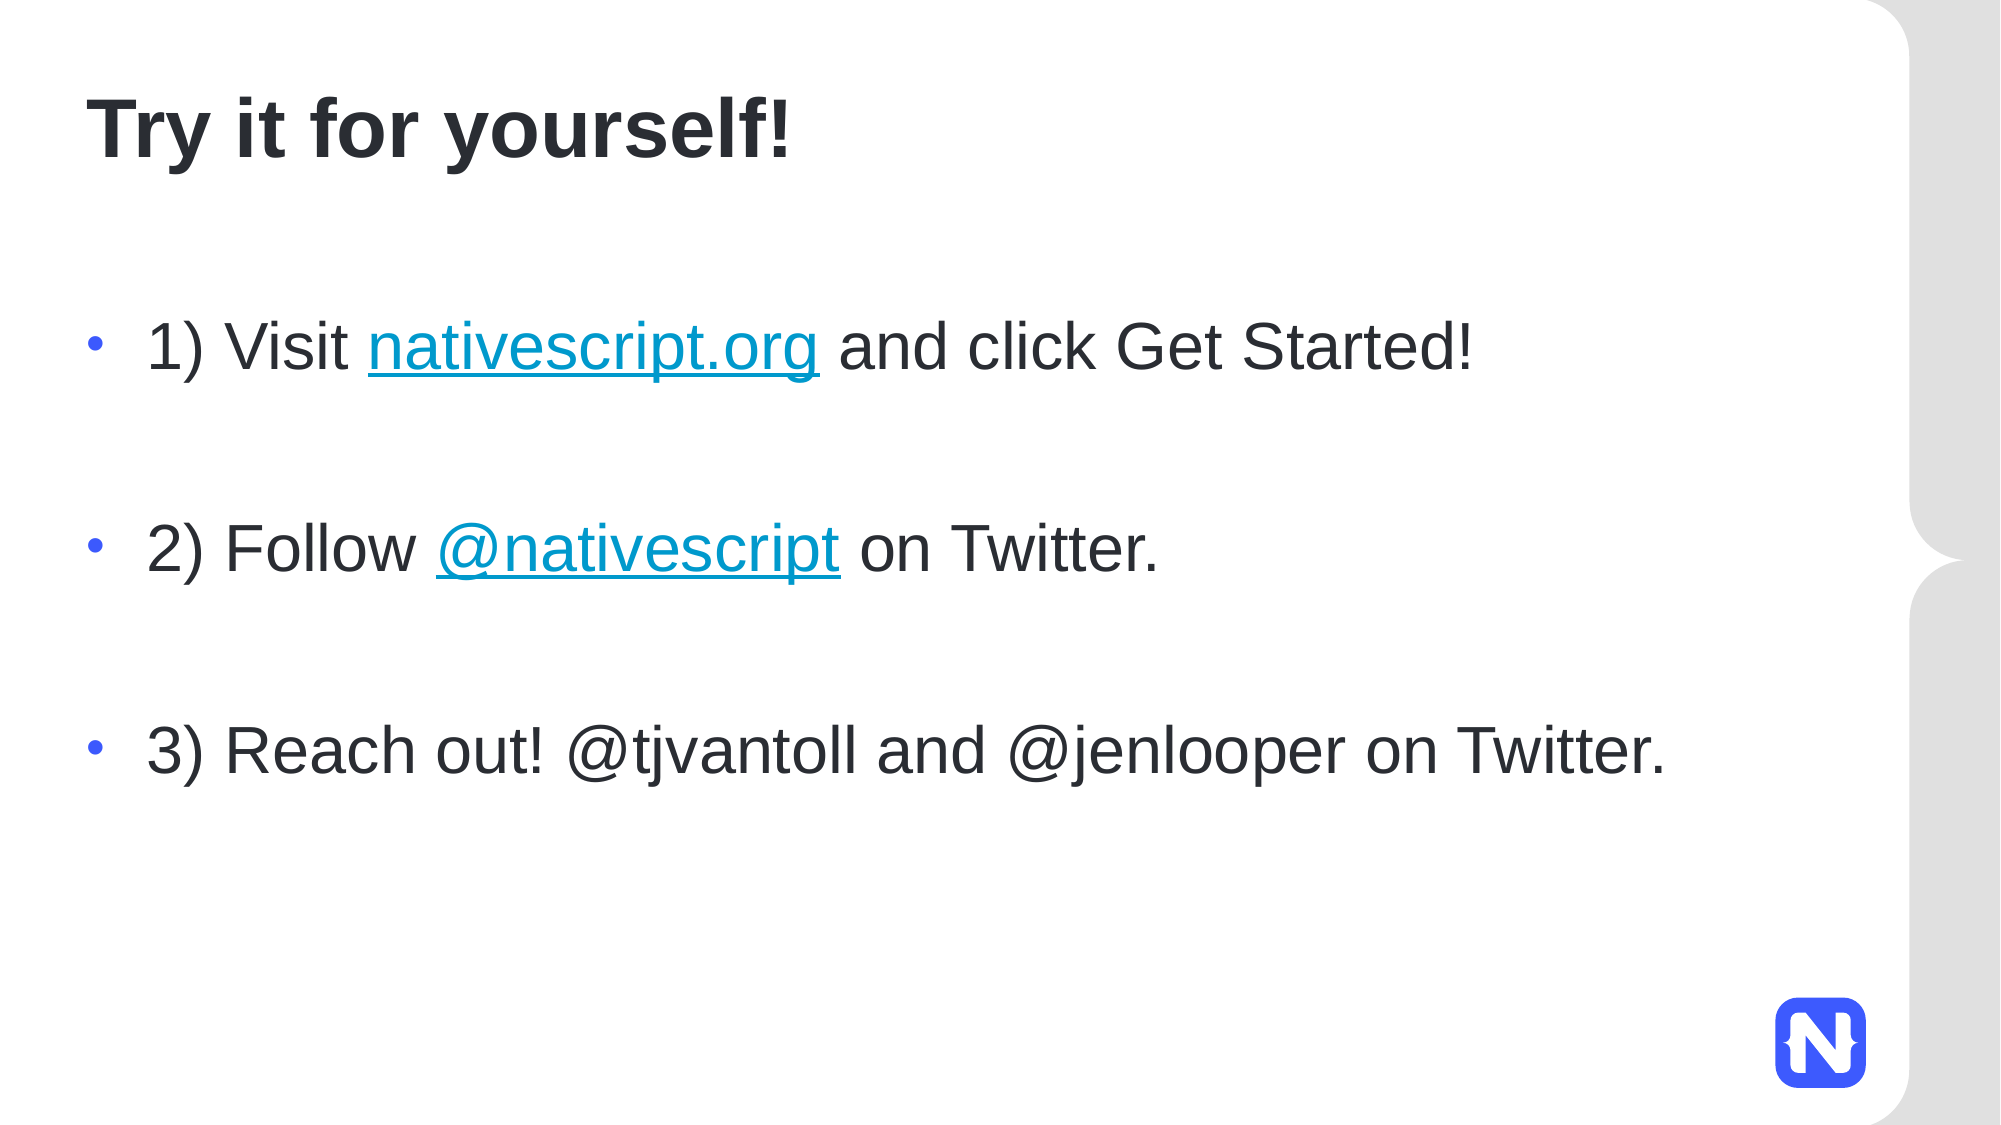

# Try it for yourself!
1) Visit nativescript.org and click Get Started!

2) Follow @nativescript on Twitter.

3) Reach out! @tjvantoll and @jenlooper on Twitter.